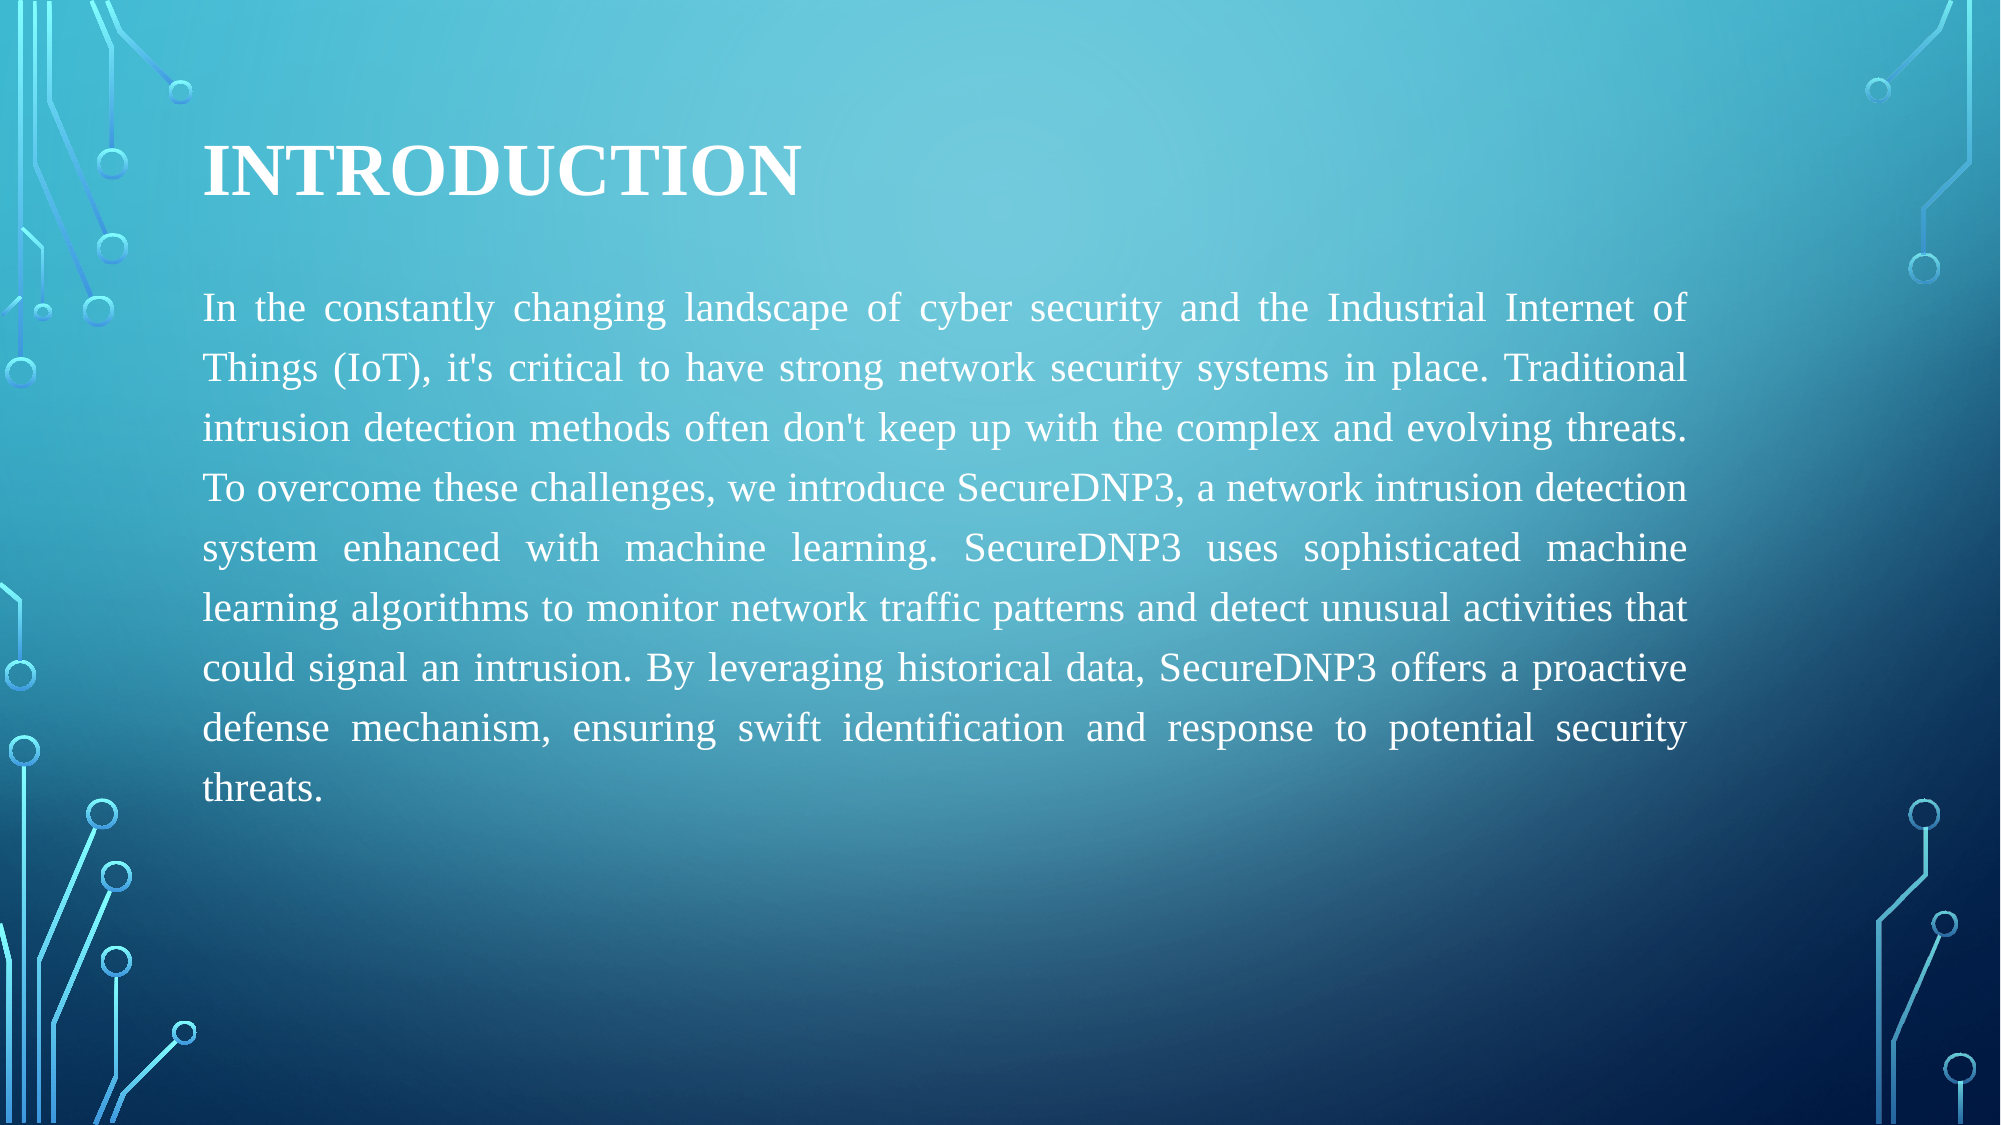

# Introduction
In the constantly changing landscape of cyber security and the Industrial Internet of Things (IoT), it's critical to have strong network security systems in place. Traditional intrusion detection methods often don't keep up with the complex and evolving threats. To overcome these challenges, we introduce SecureDNP3, a network intrusion detection system enhanced with machine learning. SecureDNP3 uses sophisticated machine learning algorithms to monitor network traffic patterns and detect unusual activities that could signal an intrusion. By leveraging historical data, SecureDNP3 offers a proactive defense mechanism, ensuring swift identification and response to potential security threats.